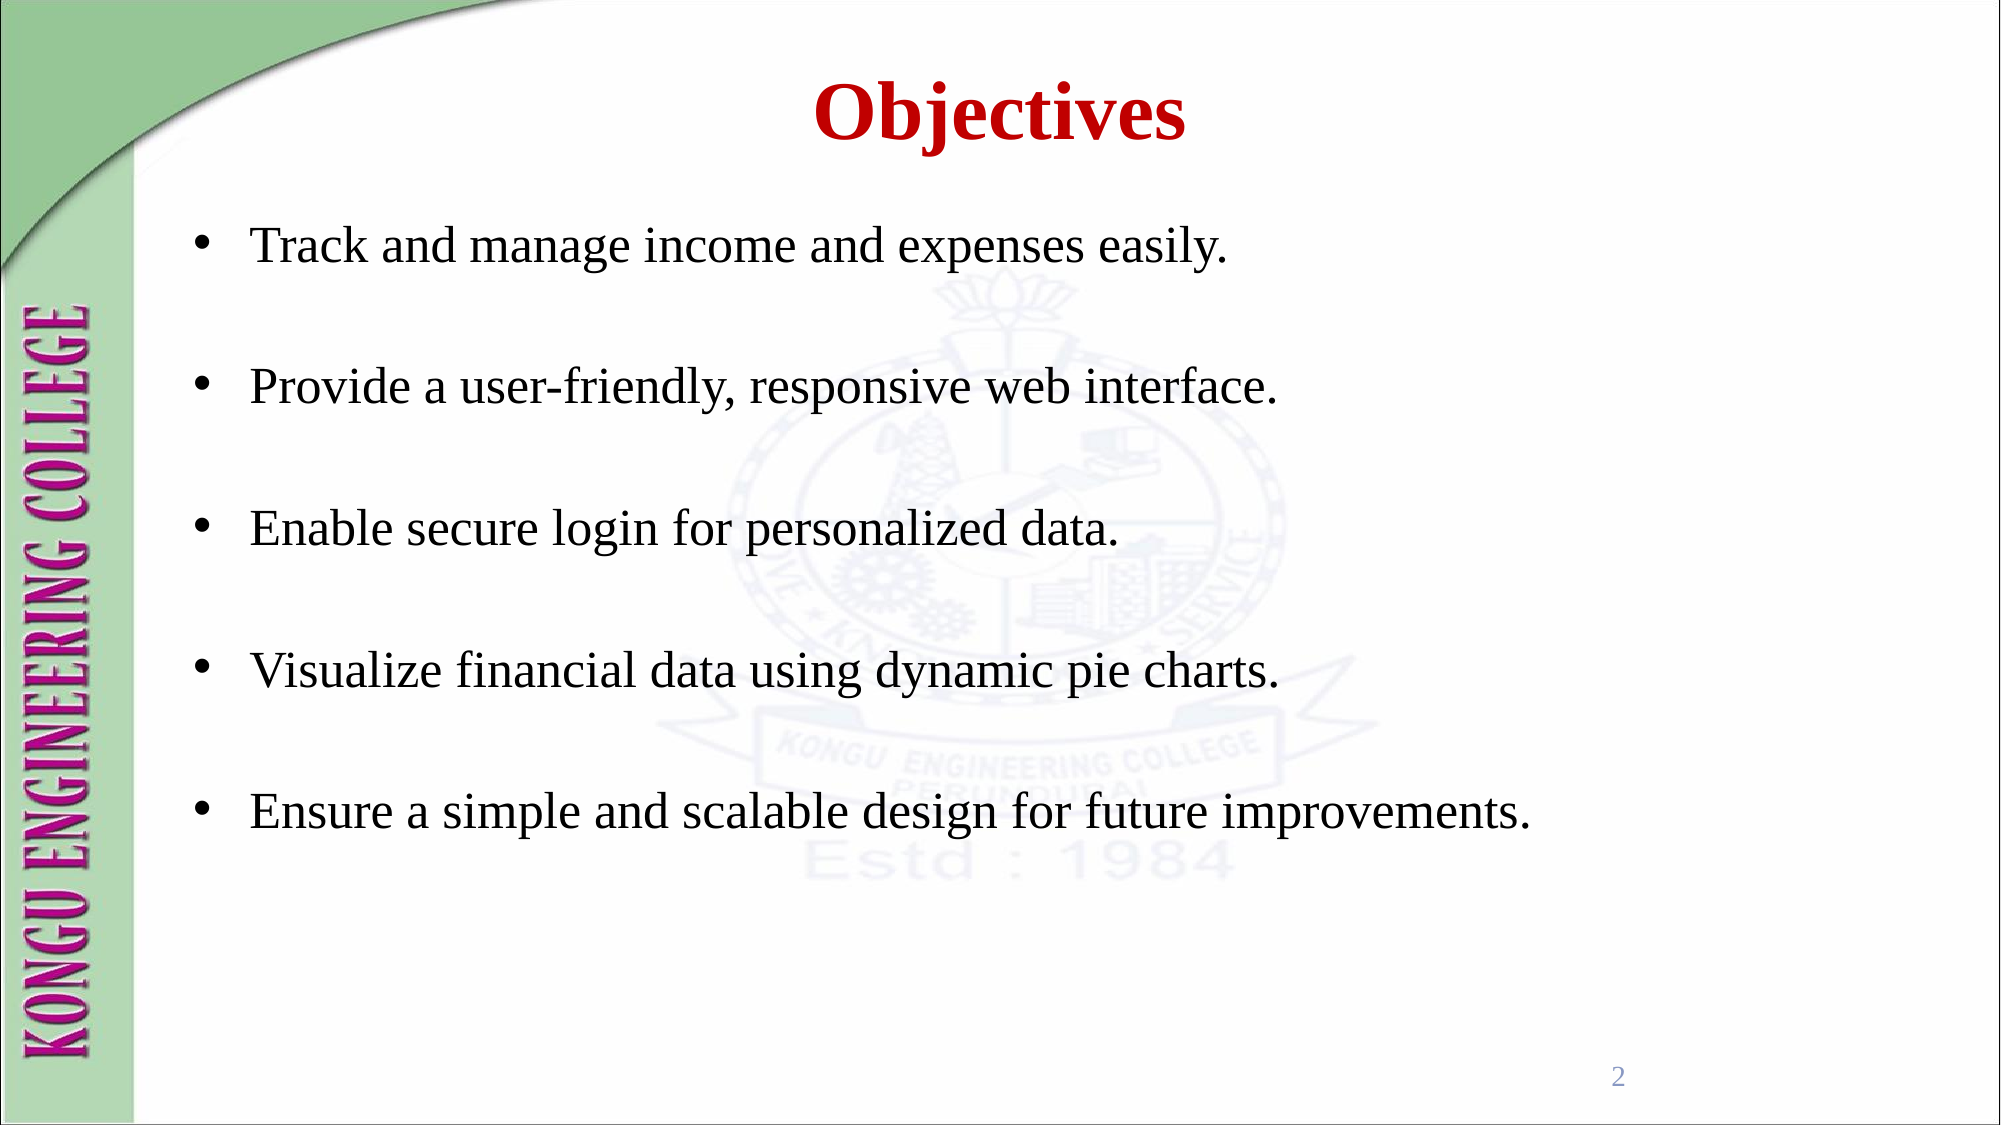

Objectives
Track and manage income and expenses easily.

Provide a user-friendly, responsive web interface.

Enable secure login for personalized data.

Visualize financial data using dynamic pie charts.

Ensure a simple and scalable design for future improvements.

2